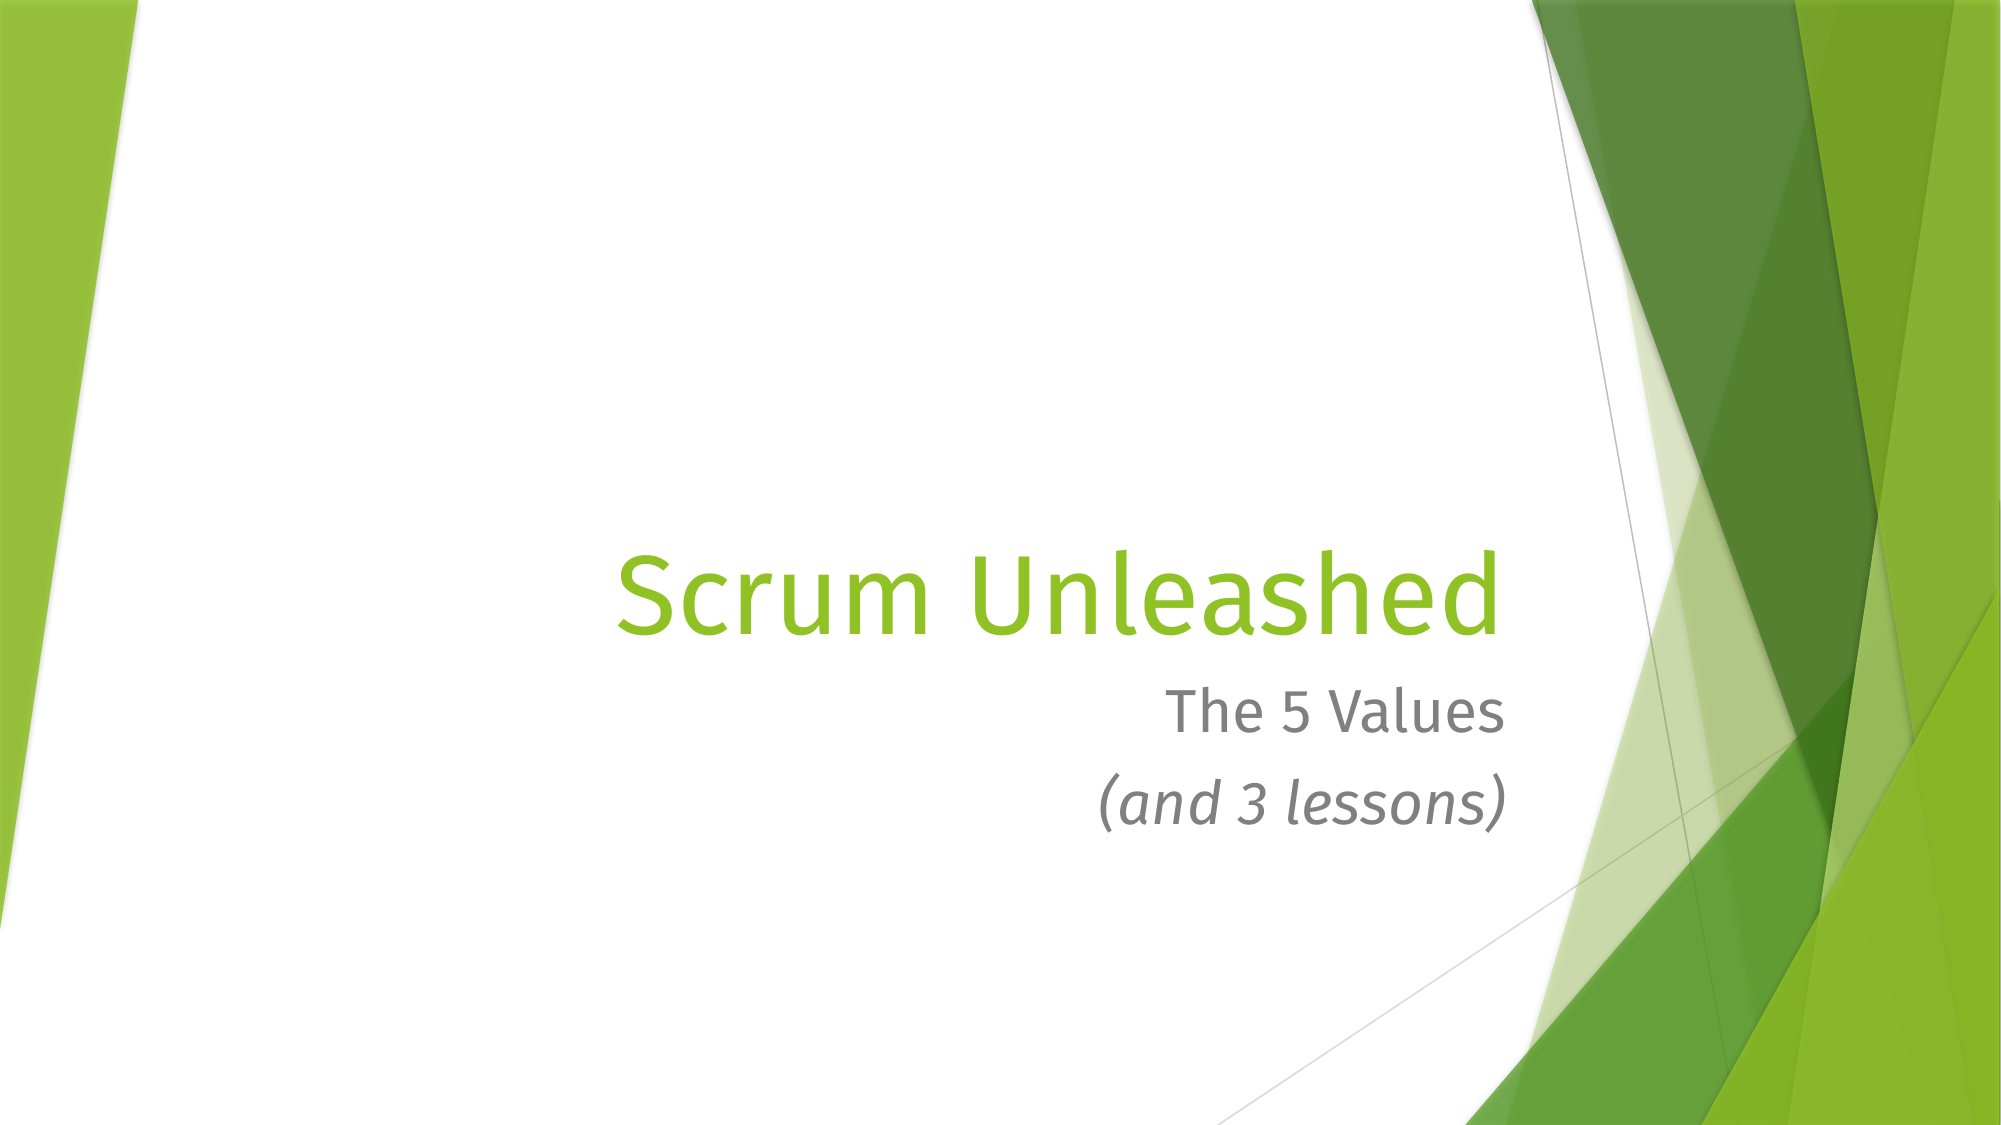

# Scrum Unleashed
The 5 Values
(and 3 lessons)